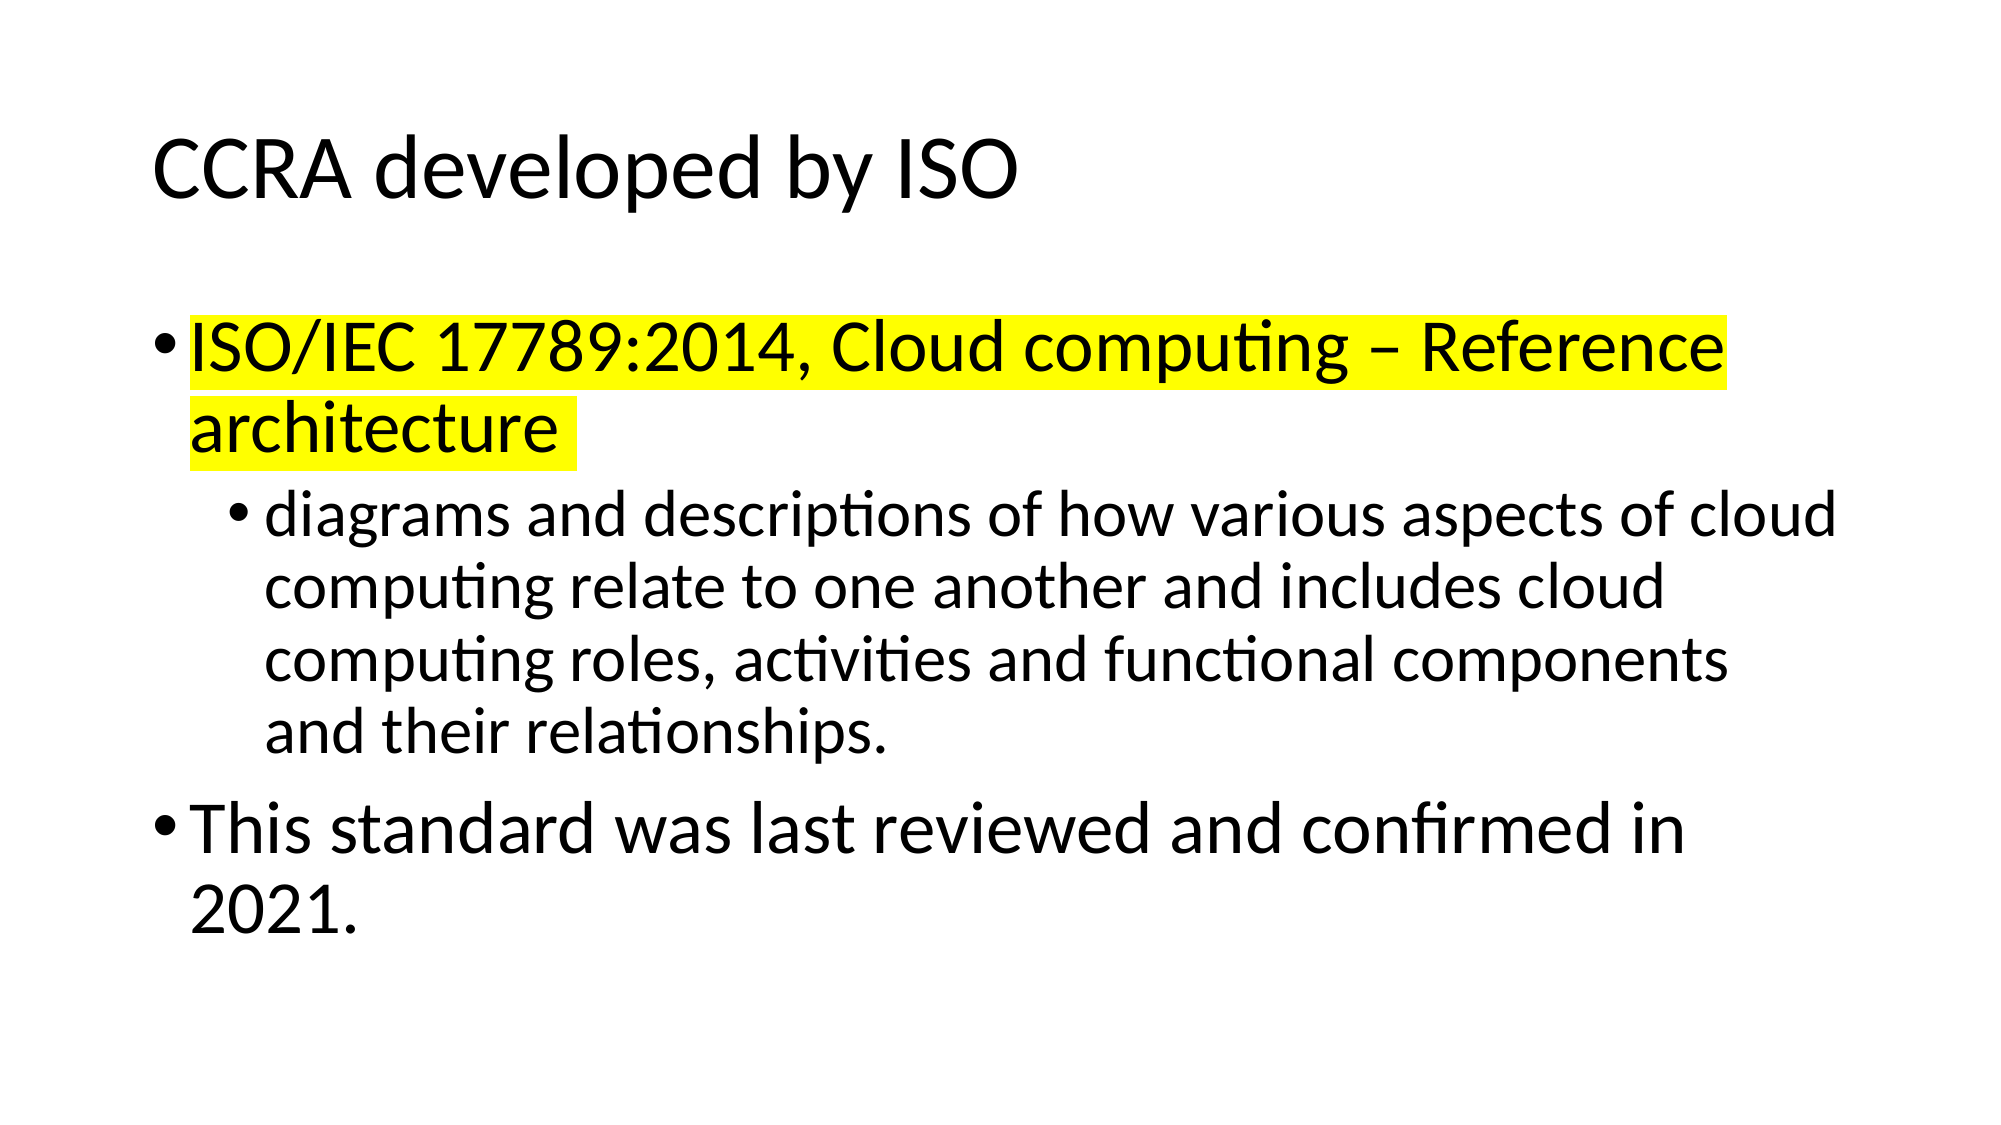

# CCRA developed by ISO
ISO/IEC 17789:2014, Cloud computing – Reference architecture
diagrams and descriptions of how various aspects of cloud computing relate to one another and includes cloud computing roles, activities and functional components and their relationships.
This standard was last reviewed and confirmed in 2021.